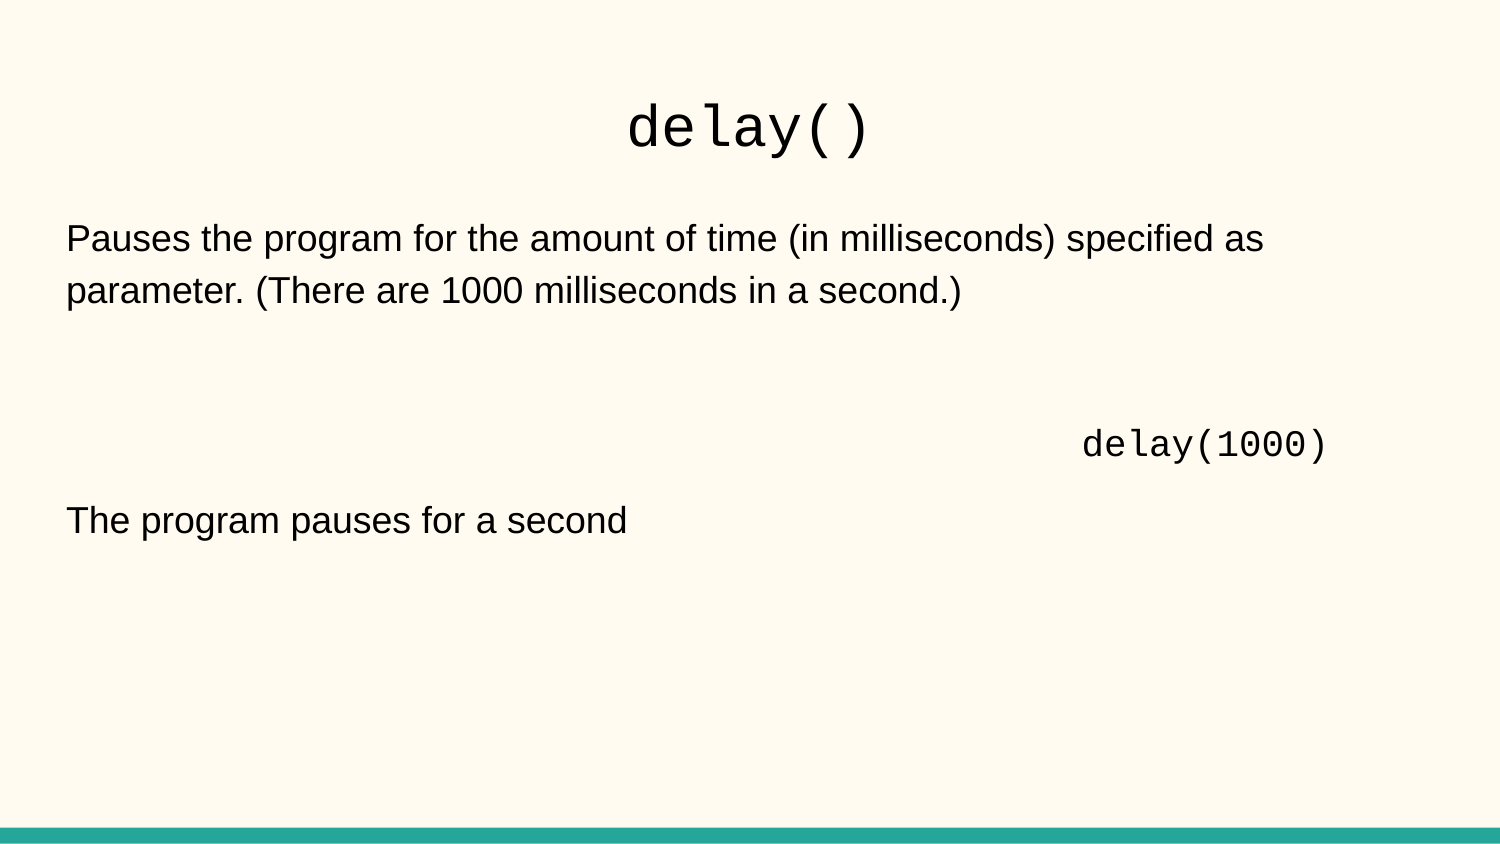

# delay()
Pauses the program for the amount of time (in milliseconds) specified as parameter. (There are 1000 milliseconds in a second.)

						           delay(1000)
The program pauses for a second